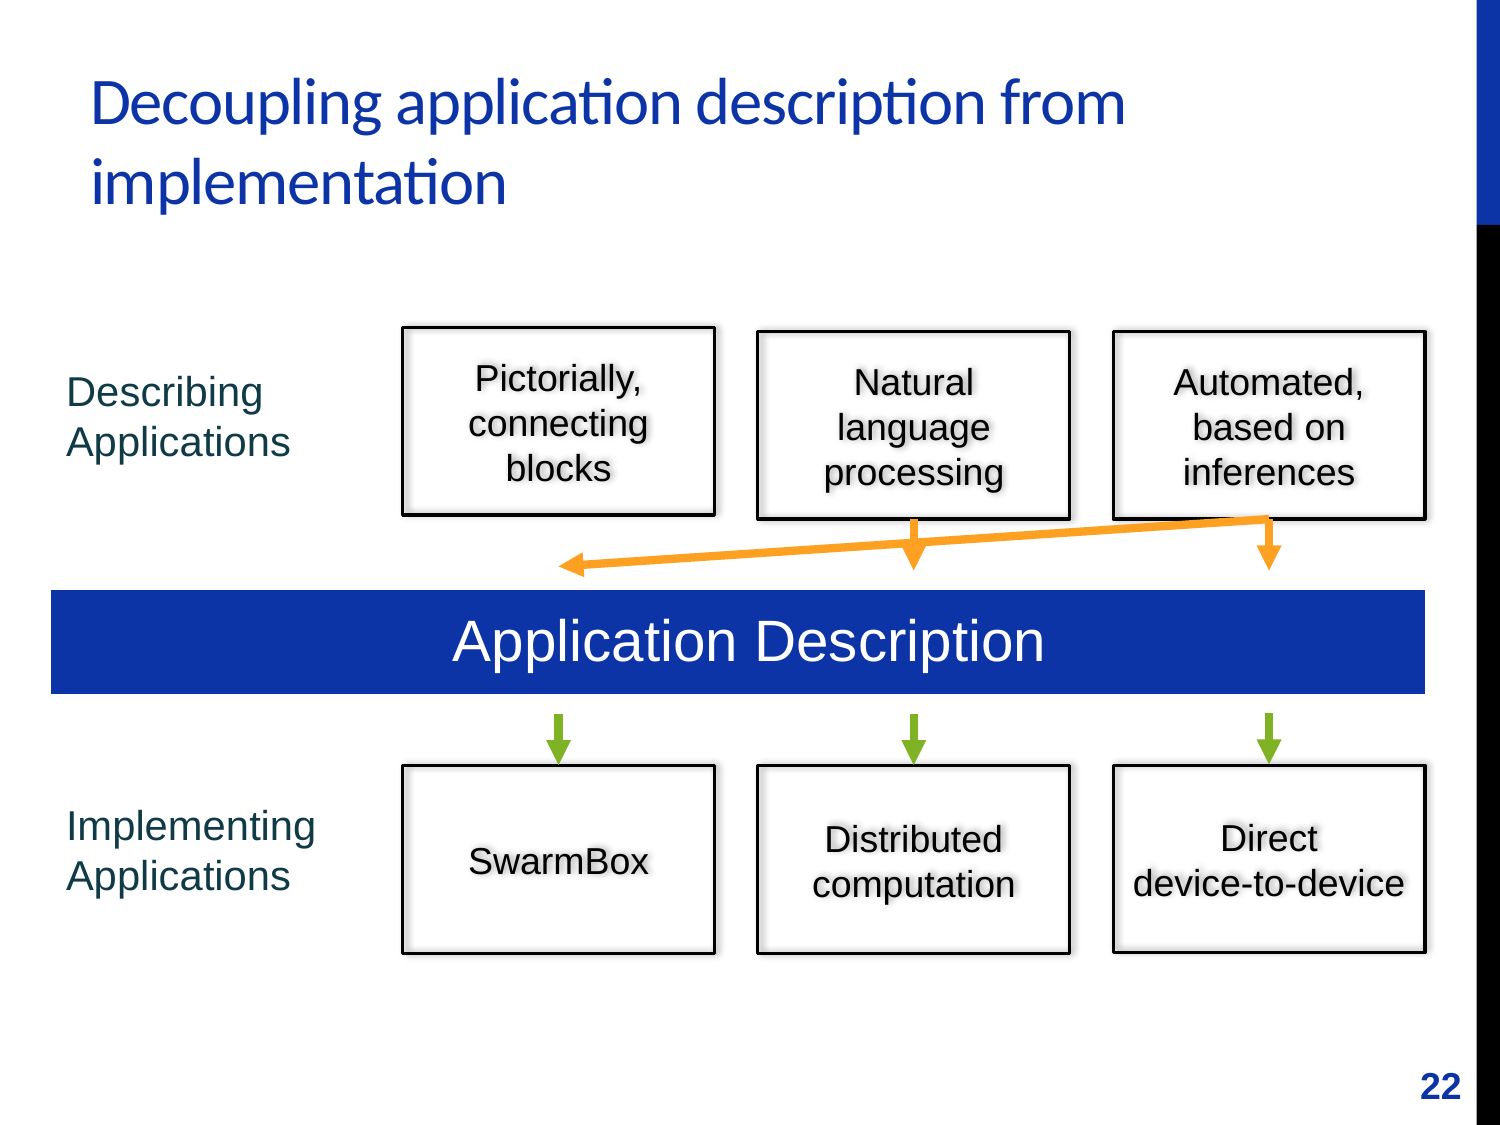

# Decoupling application description from implementation
Pictorially,
connecting blocks
Natural language processing
Automated, based on inferences
Describing
Applications
Application Description
Direct
device-to-device
SwarmBox
Distributed computation
Implementing
Applications
22